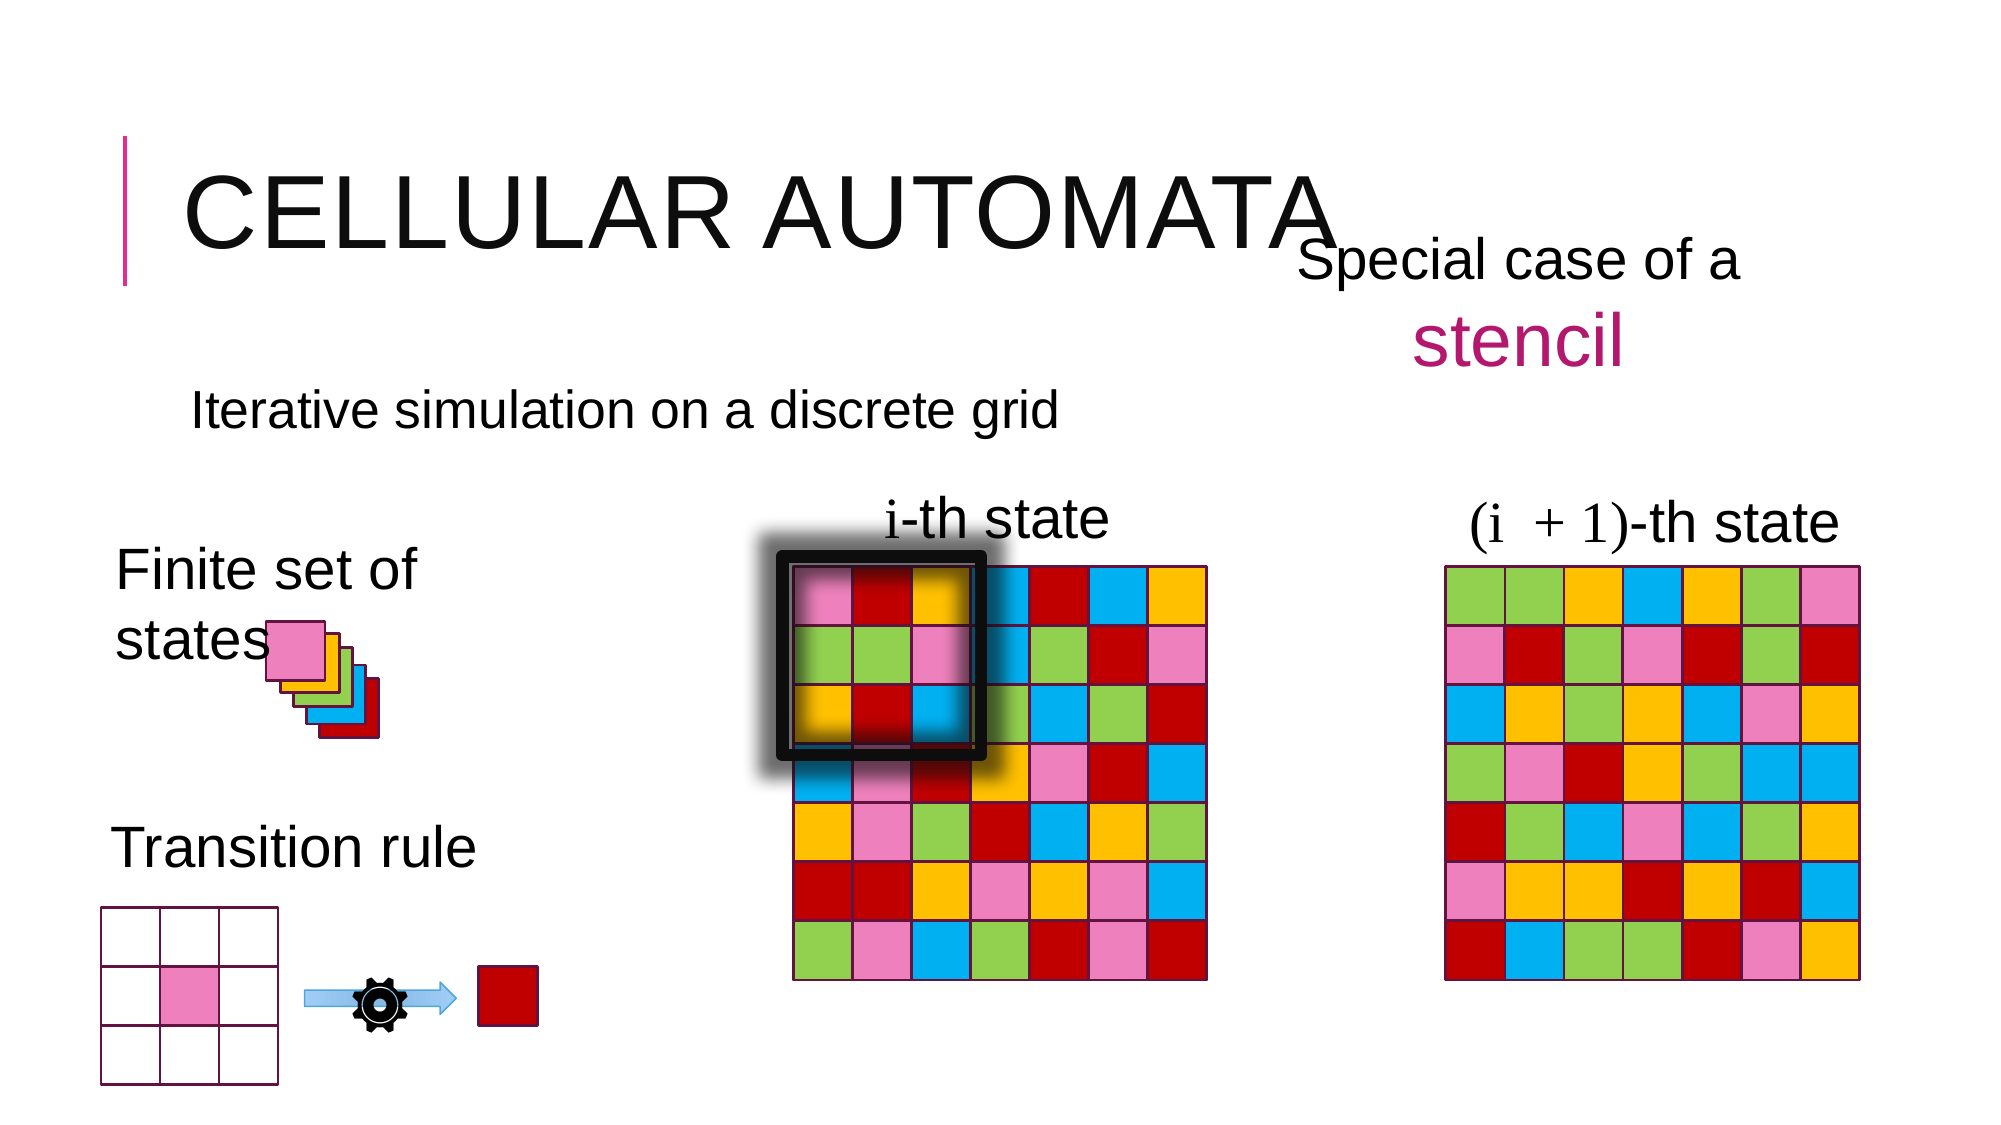

# Cellular Automata
Special case of a stencil
Iterative simulation on a discrete grid

i-th state
(i  + 1)-th state
Finite set of states

Transition rule

⚙️